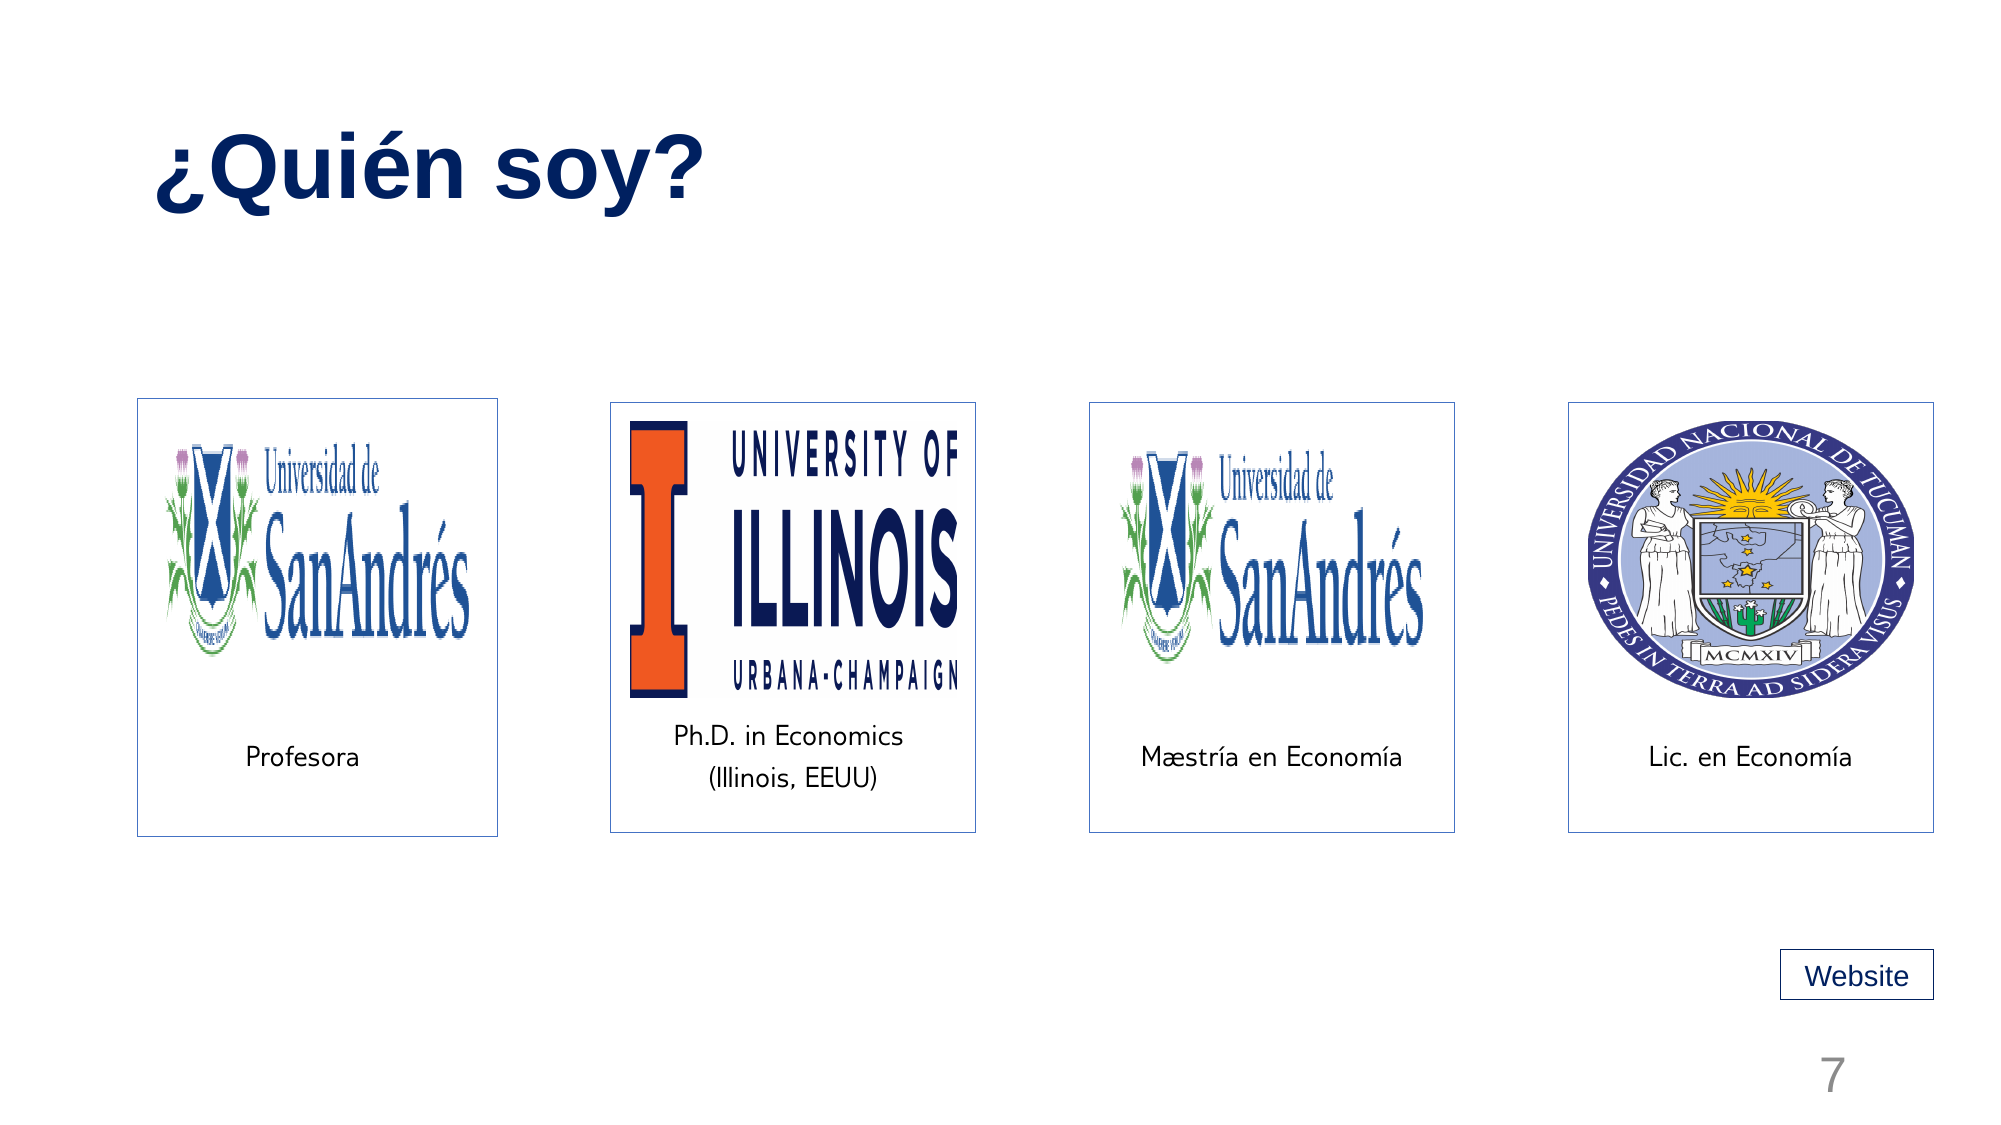

# ¿Quién soy?
Profesora
Ph.D. in Economics
(Illinois, EEUU)
Maestría en Economía
Lic. en Economía
Website
7